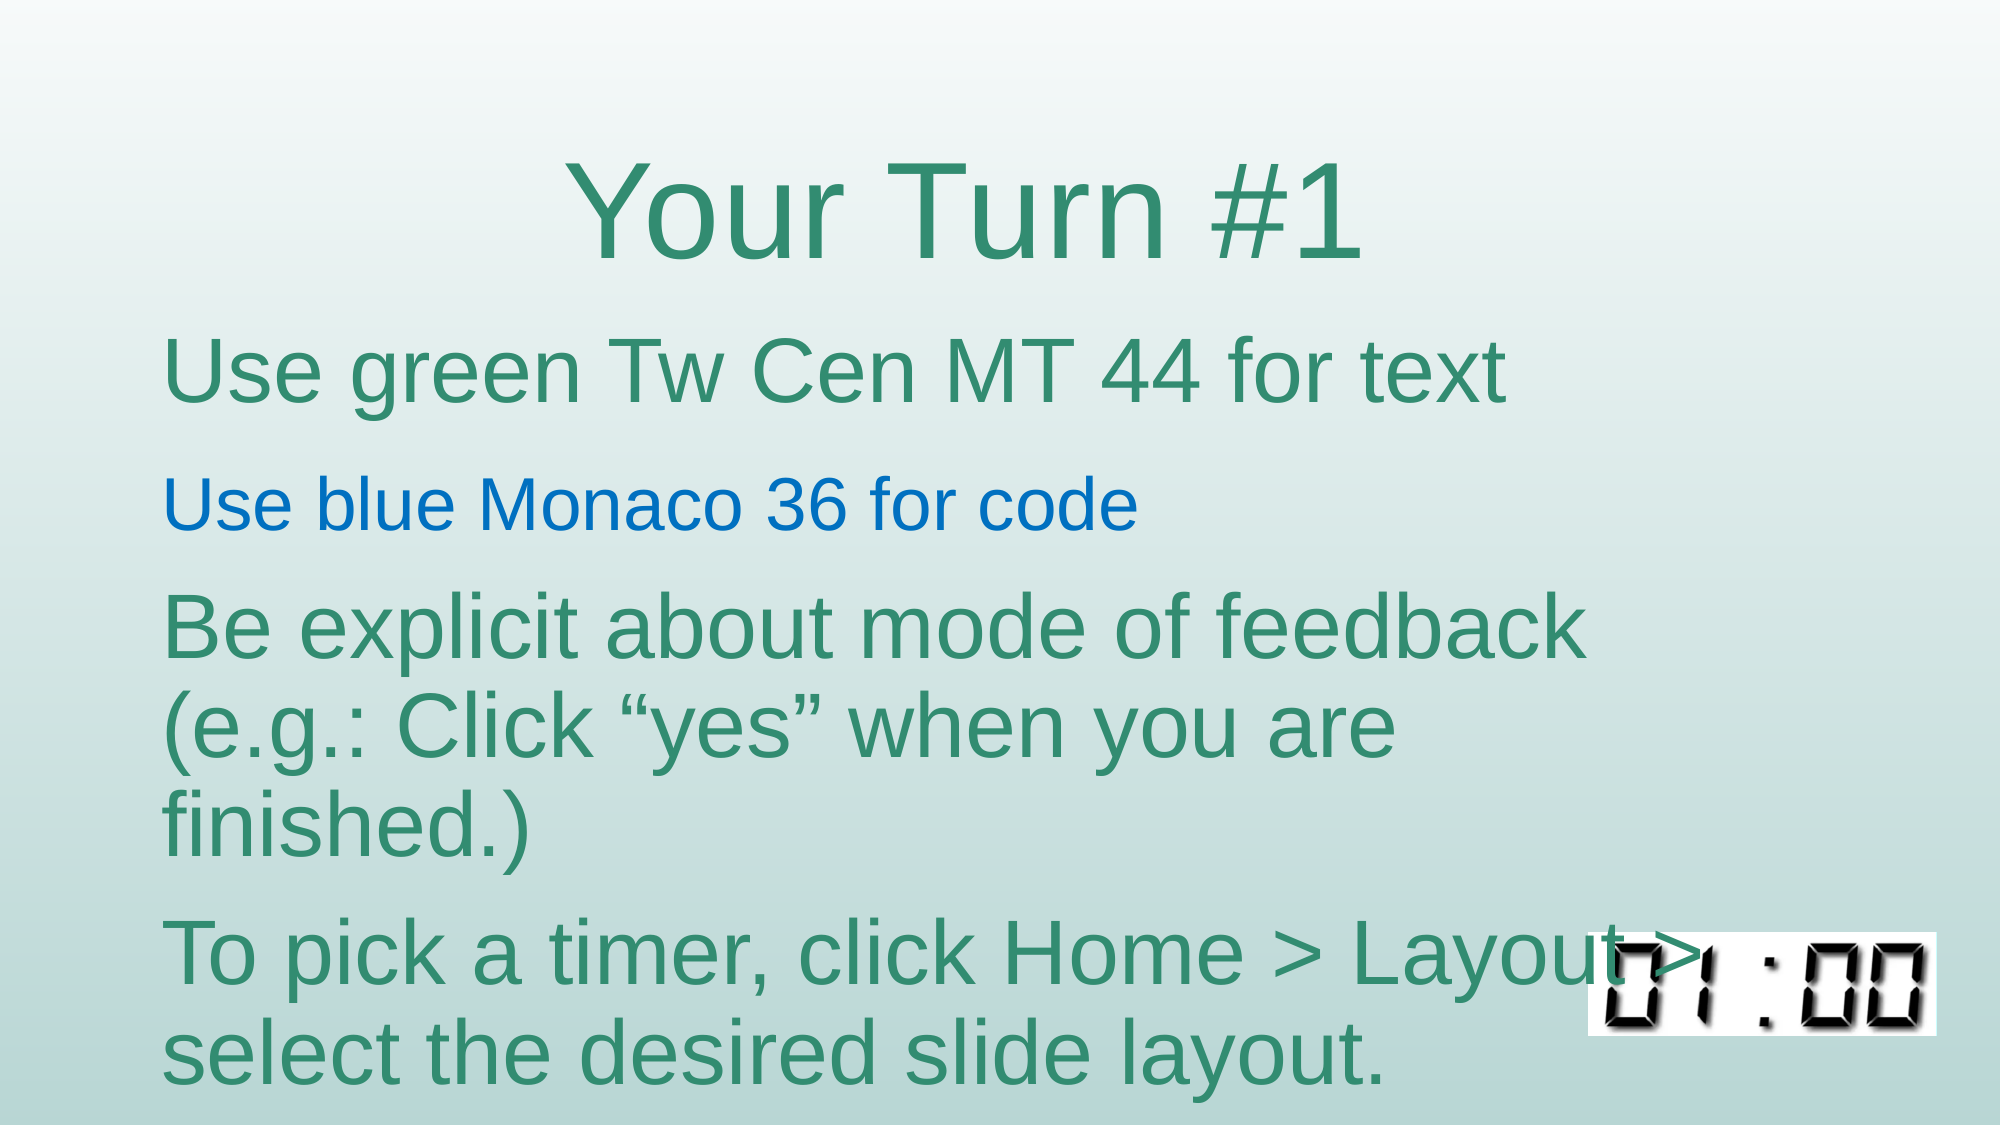

# Your Turn #1
Use green Tw Cen MT 44 for text
Use blue Monaco 36 for code
Be explicit about mode of feedback (e.g.: Click “yes” when you are finished.)
To pick a timer, click Home > Layout > select the desired slide layout.